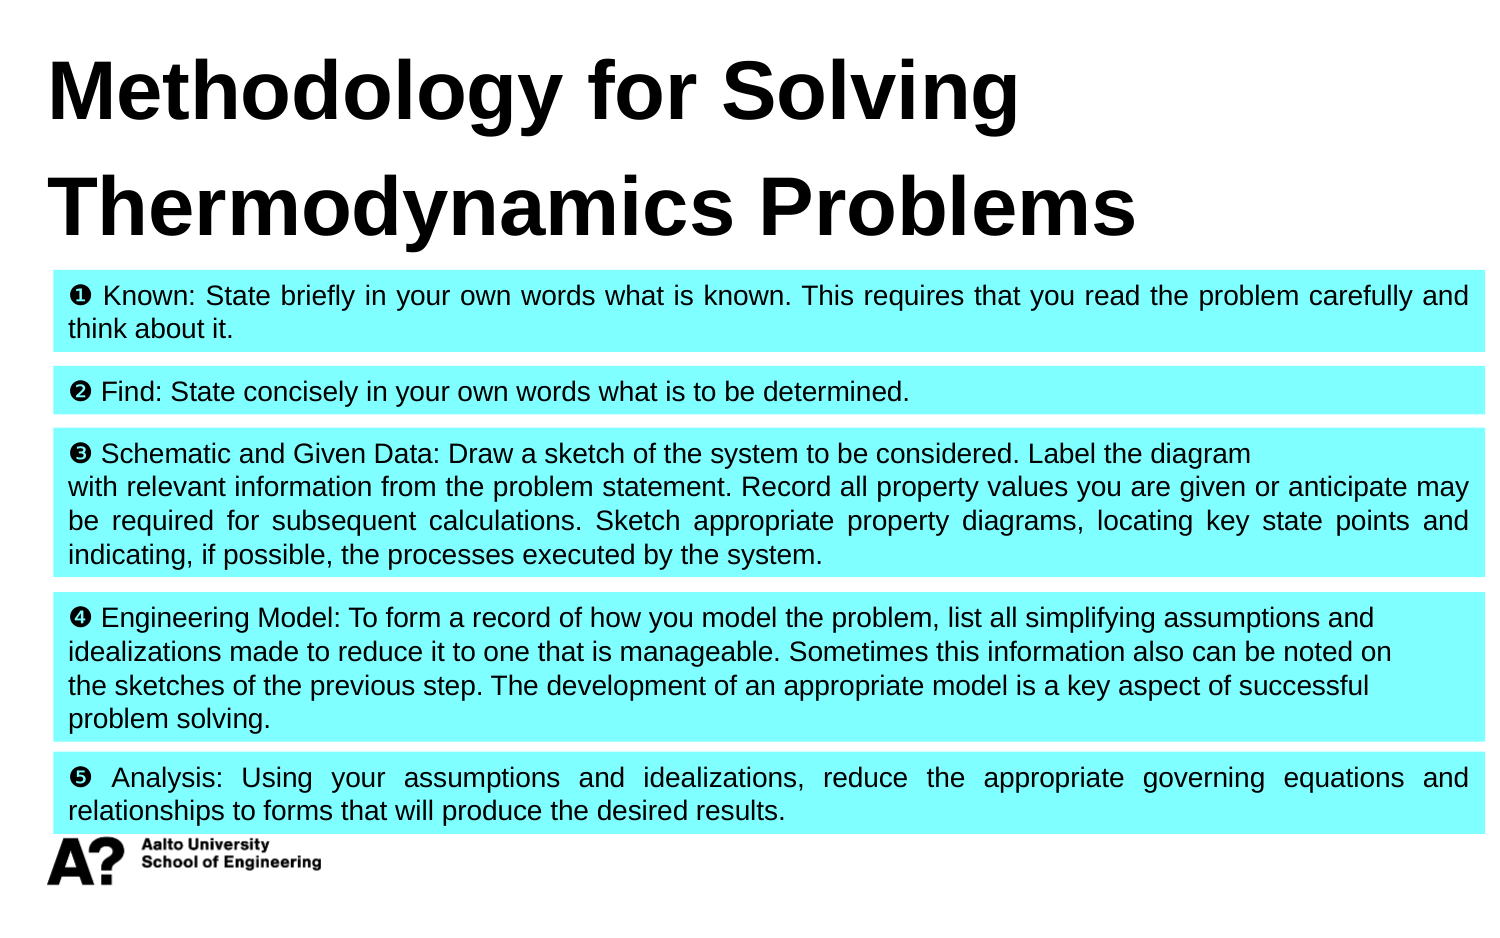

Methodology for Solving
Thermodynamics Problems
❶ Known: State briefly in your own words what is known. This requires that you read the problem carefully and think about it.
❷ Find: State concisely in your own words what is to be determined.
❸ Schematic and Given Data: Draw a sketch of the system to be considered. Label the diagram
with relevant information from the problem statement. Record all property values you are given or anticipate may be required for subsequent calculations. Sketch appropriate property diagrams, locating key state points and indicating, if possible, the processes executed by the system.
❹ Engineering Model: To form a record of how you model the problem, list all simplifying assumptions and
idealizations made to reduce it to one that is manageable. Sometimes this information also can be noted on
the sketches of the previous step. The development of an appropriate model is a key aspect of successful
problem solving.
❺ Analysis: Using your assumptions and idealizations, reduce the appropriate governing equations and relationships to forms that will produce the desired results.